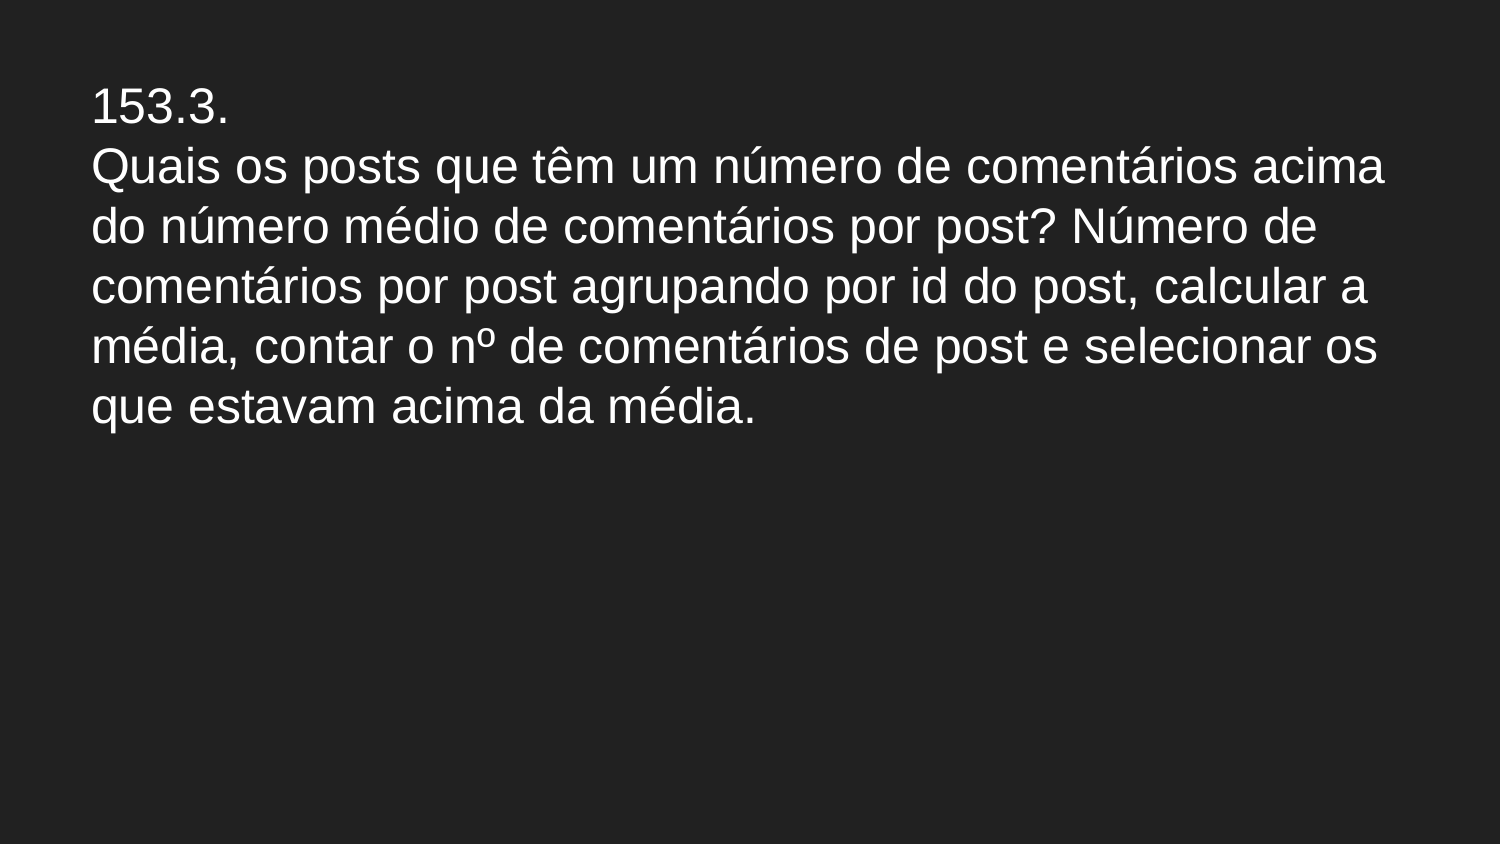

# 153.3.
Quais os posts que têm um número de comentários acima do número médio de comentários por post? Número de comentários por post agrupando por id do post, calcular a média, contar o nº de comentários de post e selecionar os que estavam acima da média.